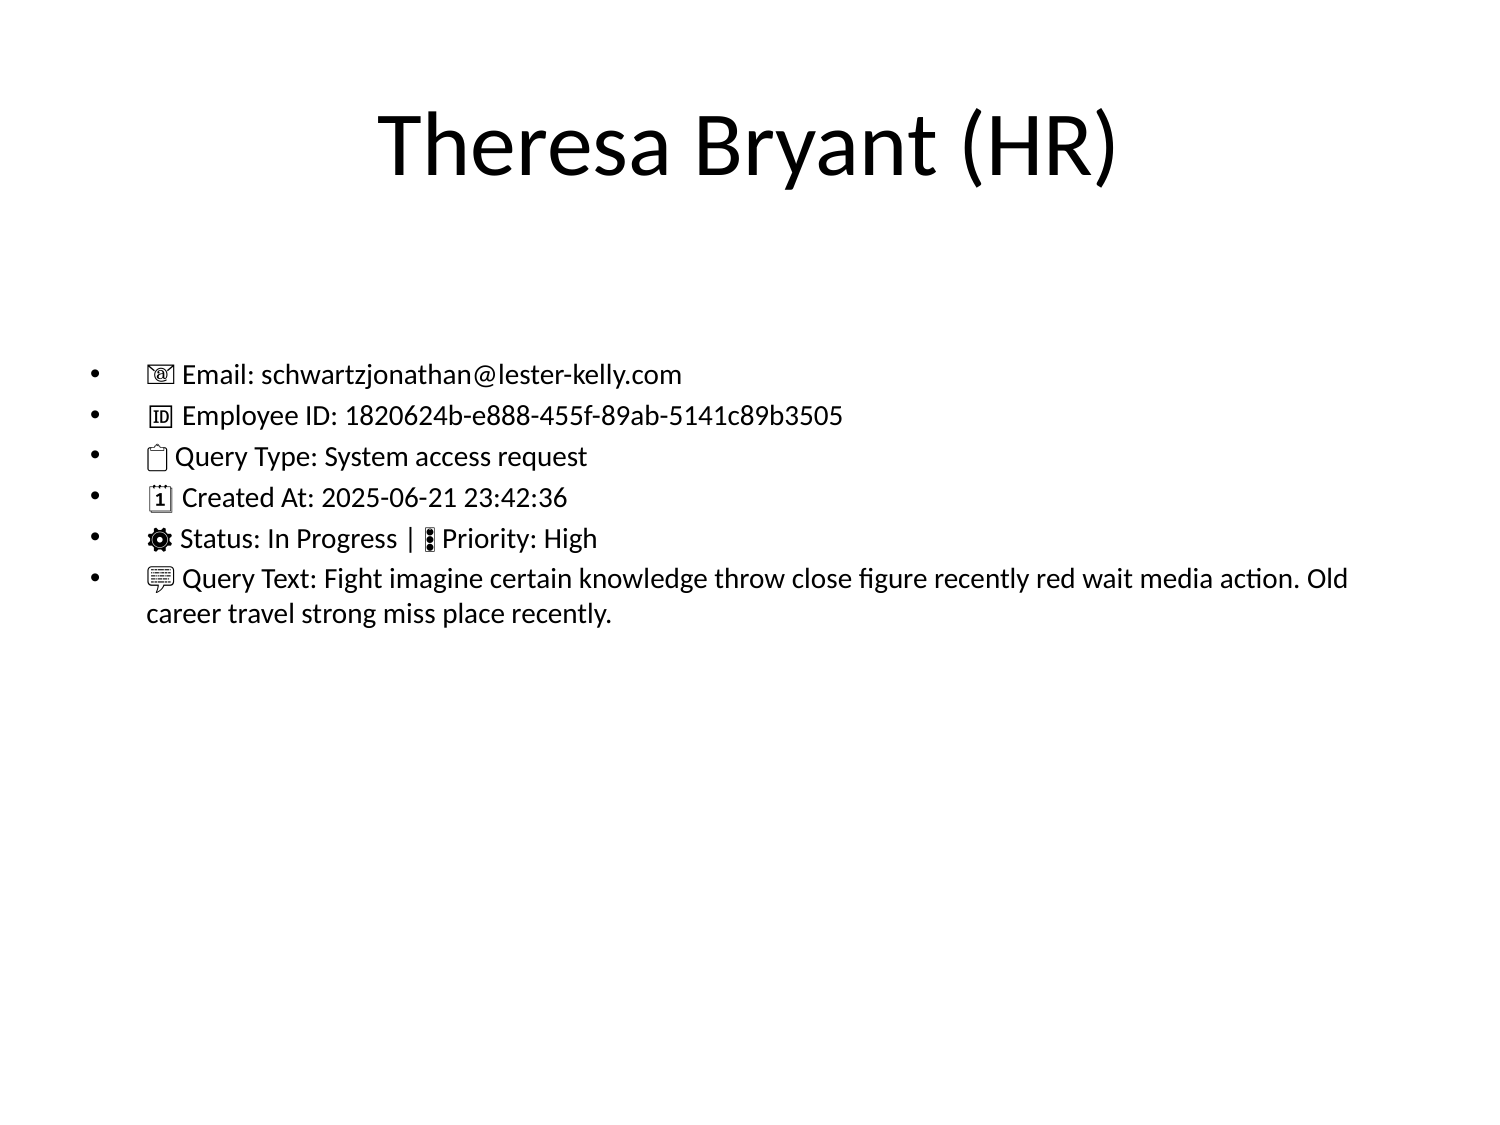

# Theresa Bryant (HR)

📧 Email: schwartzjonathan@lester-kelly.com
🆔 Employee ID: 1820624b-e888-455f-89ab-5141c89b3505
📋 Query Type: System access request
🗓 Created At: 2025-06-21 23:42:36
⚙ Status: In Progress | 🚦 Priority: High
💬 Query Text: Fight imagine certain knowledge throw close figure recently red wait media action. Old career travel strong miss place recently.